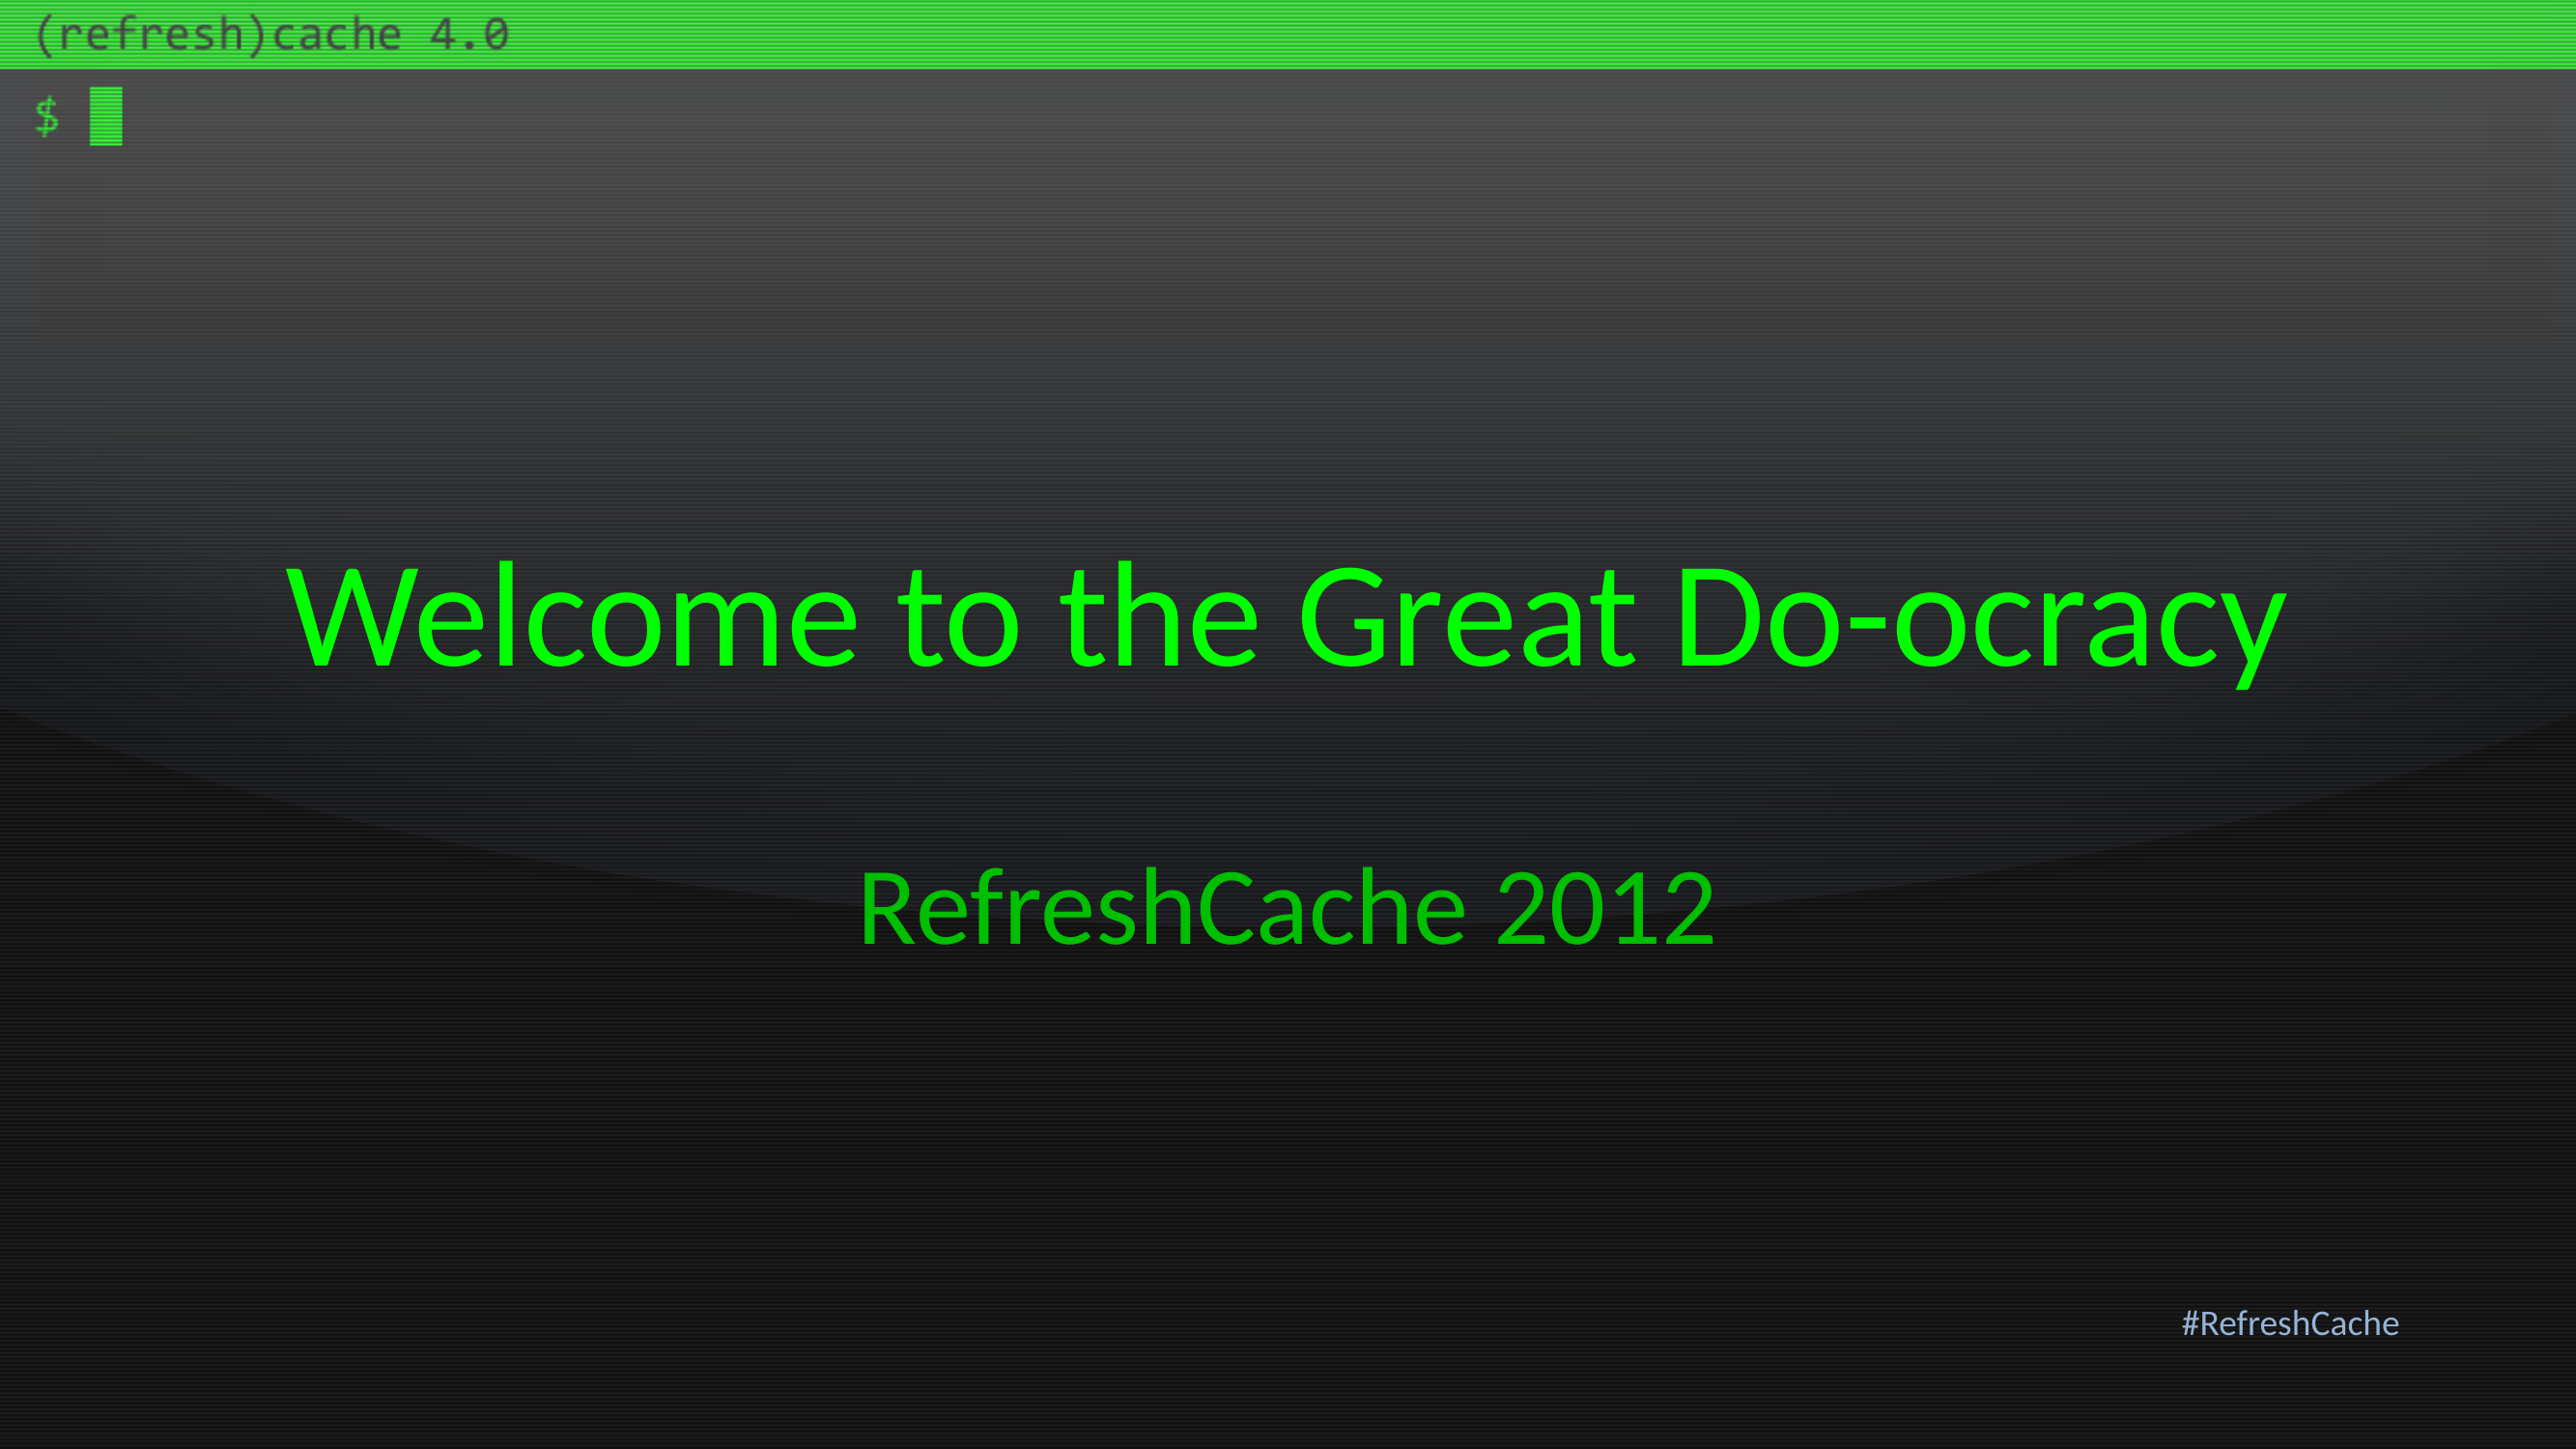

# Welcome to the Great Do-ocracy
RefreshCache 2012